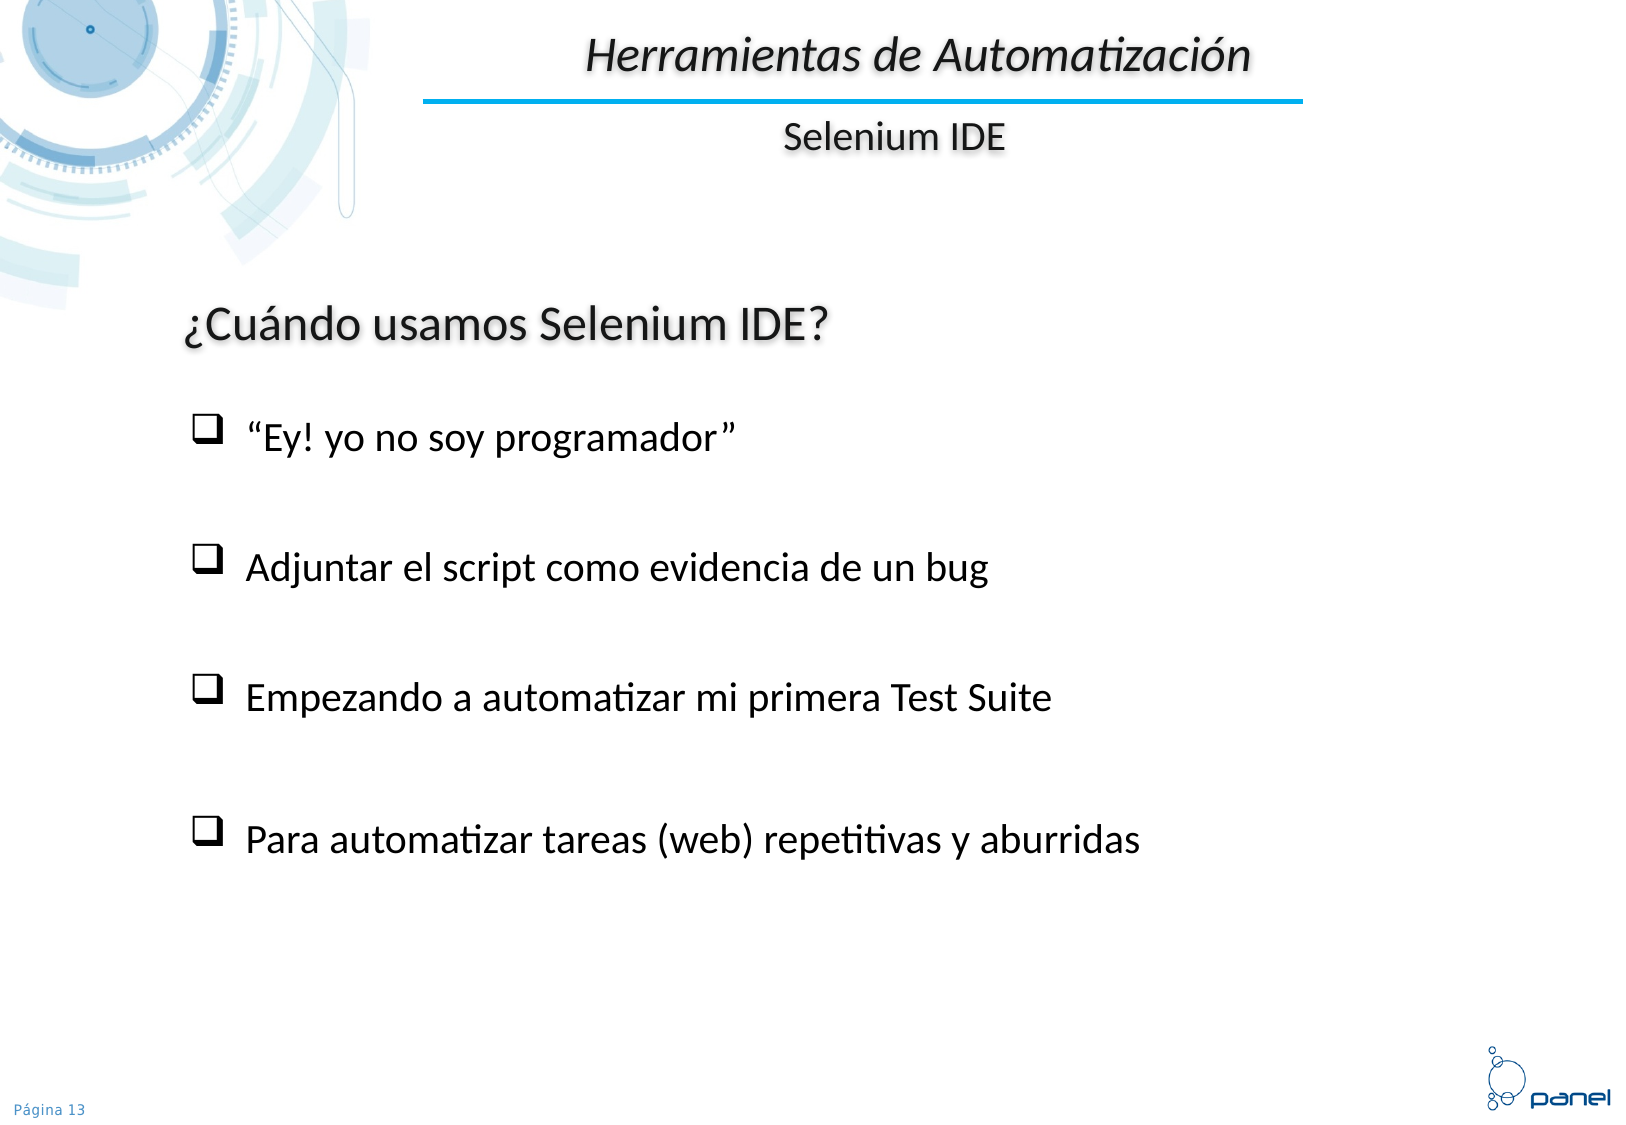

Herramientas de Automatización
Selenium IDE
¿Cuándo usamos Selenium IDE?
“Ey! yo no soy programador”
Adjuntar el script como evidencia de un bug
Empezando a automatizar mi primera Test Suite
Para automatizar tareas (web) repetitivas y aburridas
Página 13